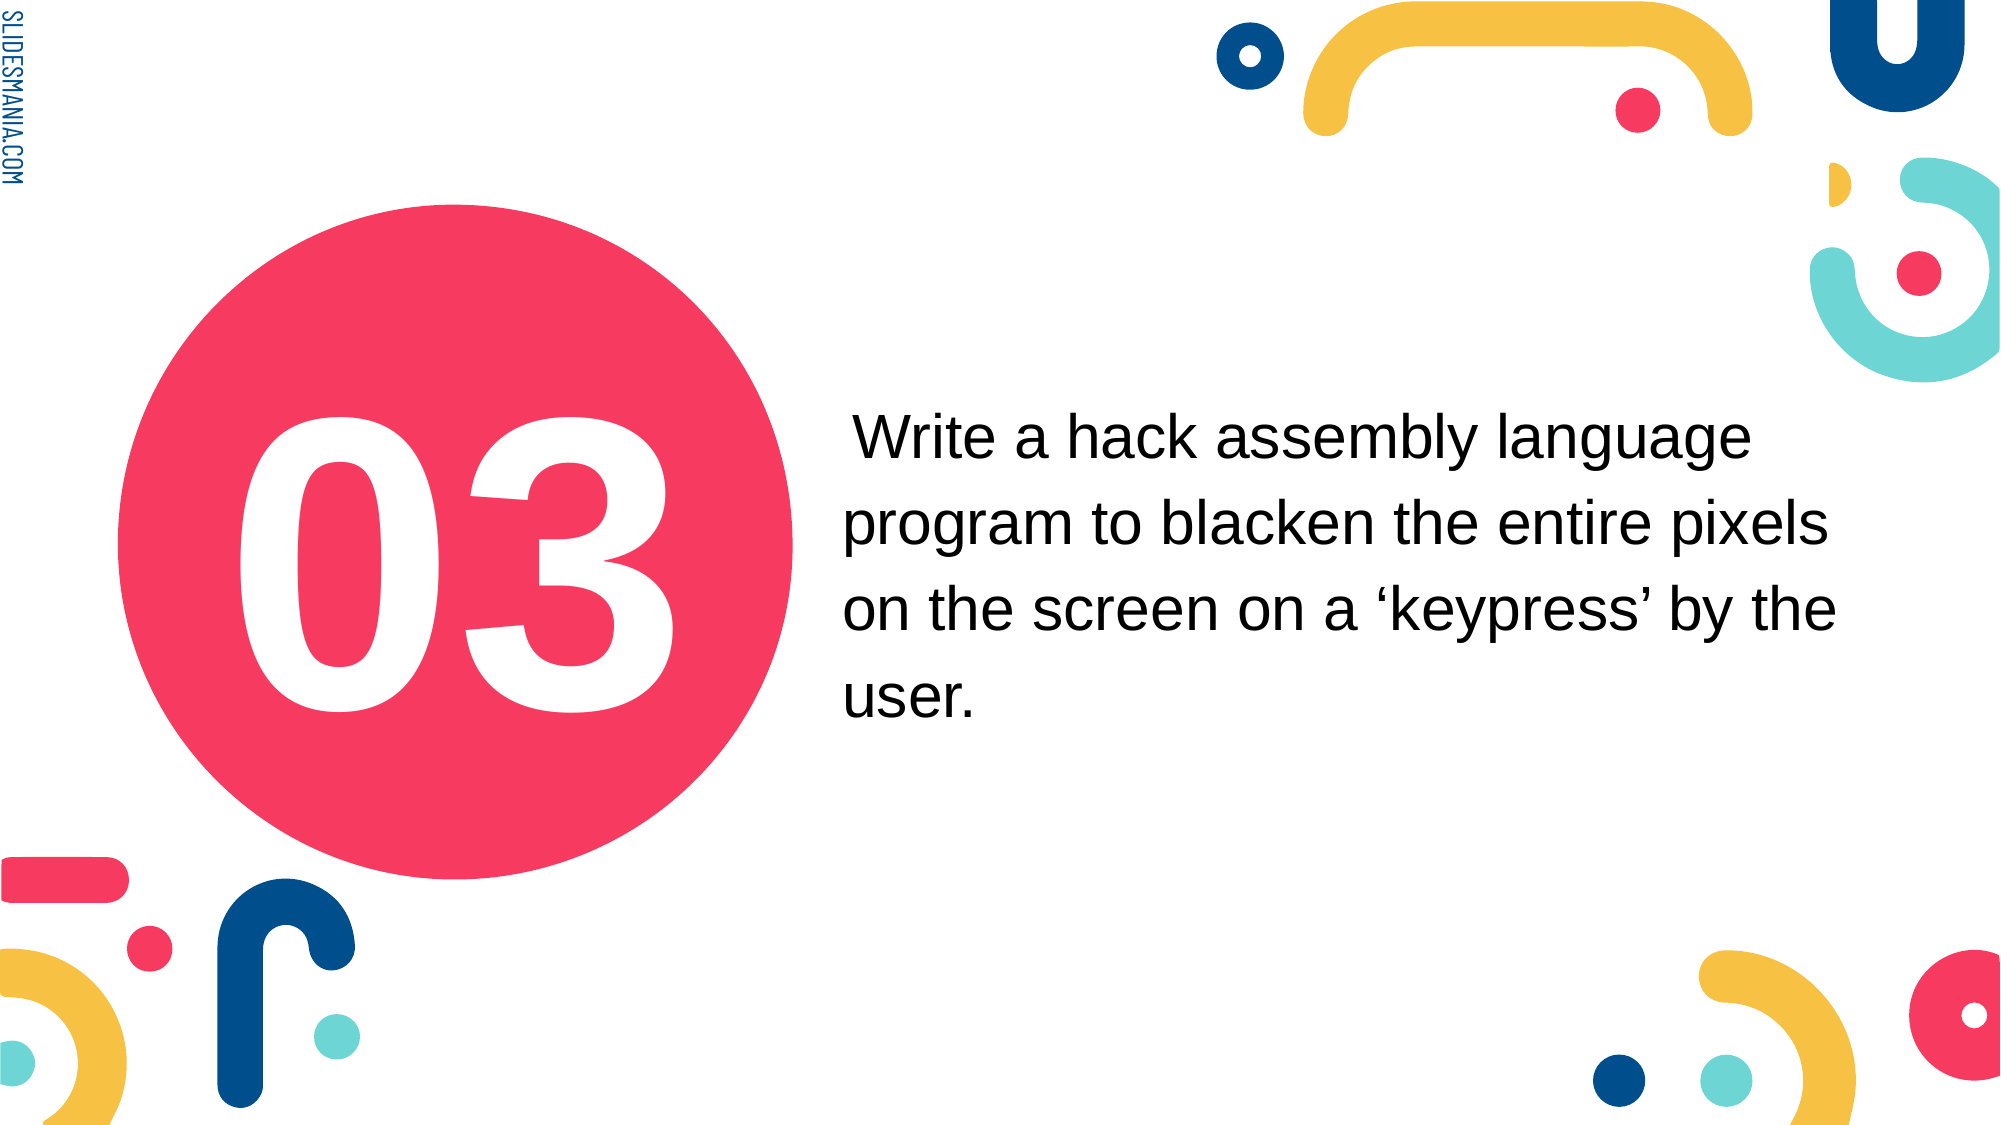

# 03

    Write a hack assembly language program to blacken the entire pixels on the screen on a ‘keypress’ by the user.